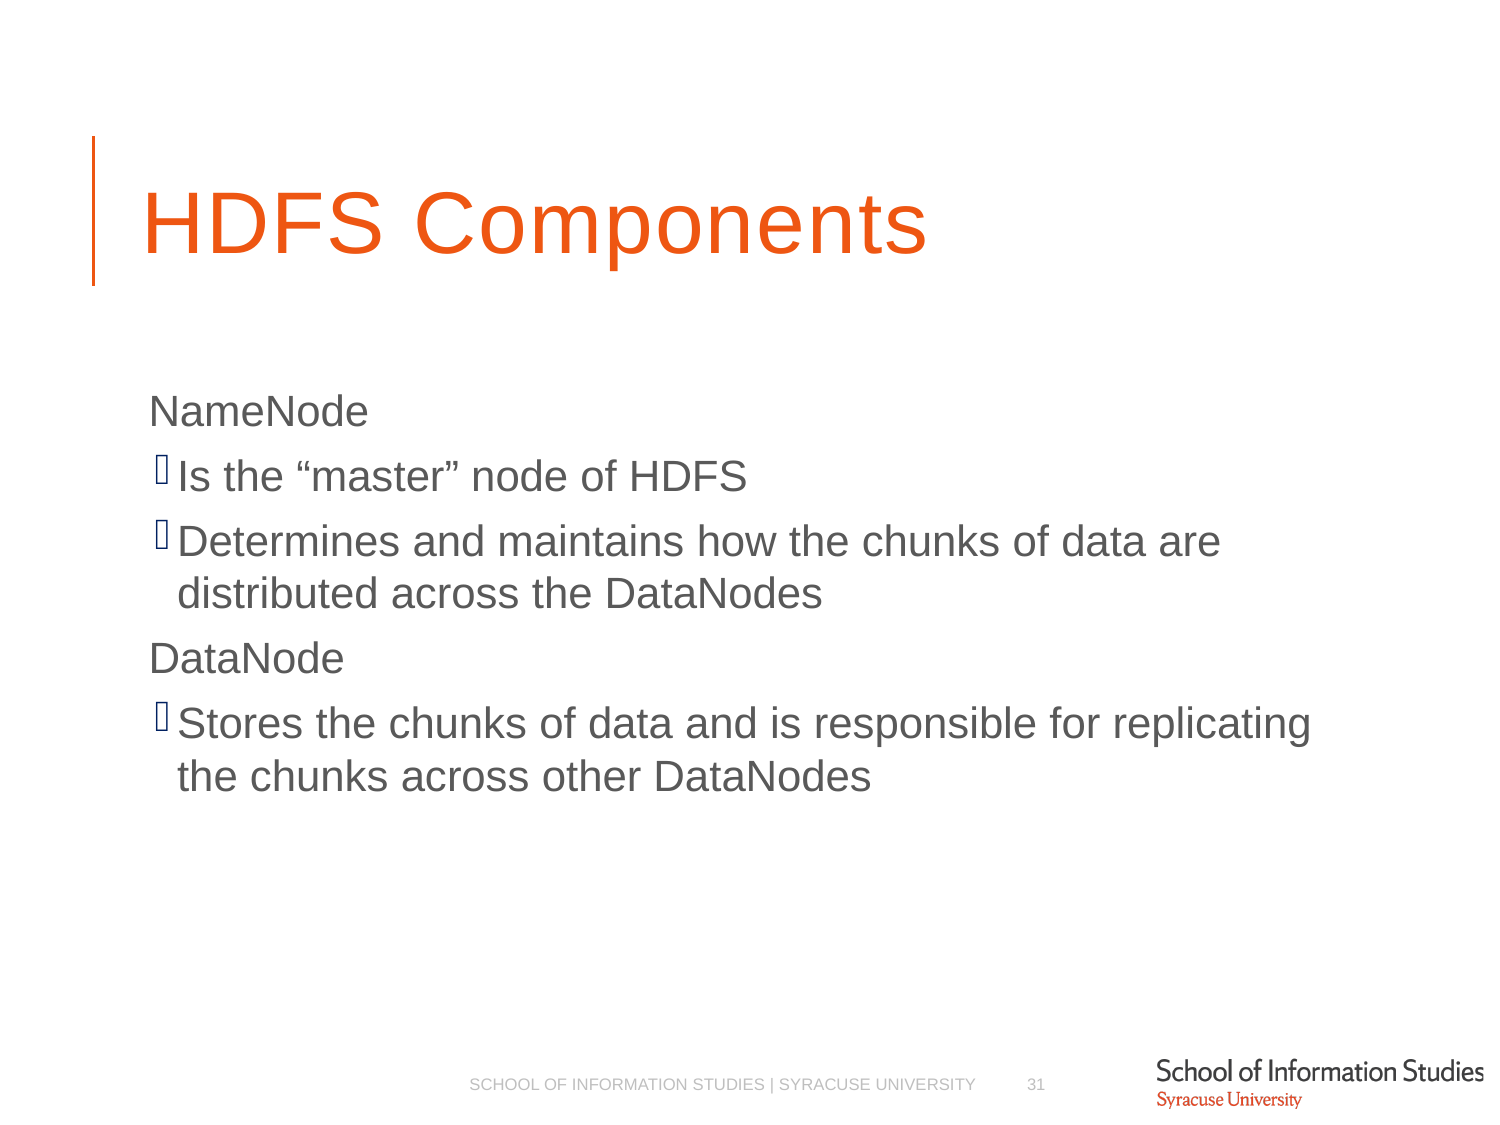

# HDFS Components
NameNode
Is the “master” node of HDFS
Determines and maintains how the chunks of data are distributed across the DataNodes
DataNode
Stores the chunks of data and is responsible for replicating the chunks across other DataNodes
School of Information Studies | Syracuse University
31